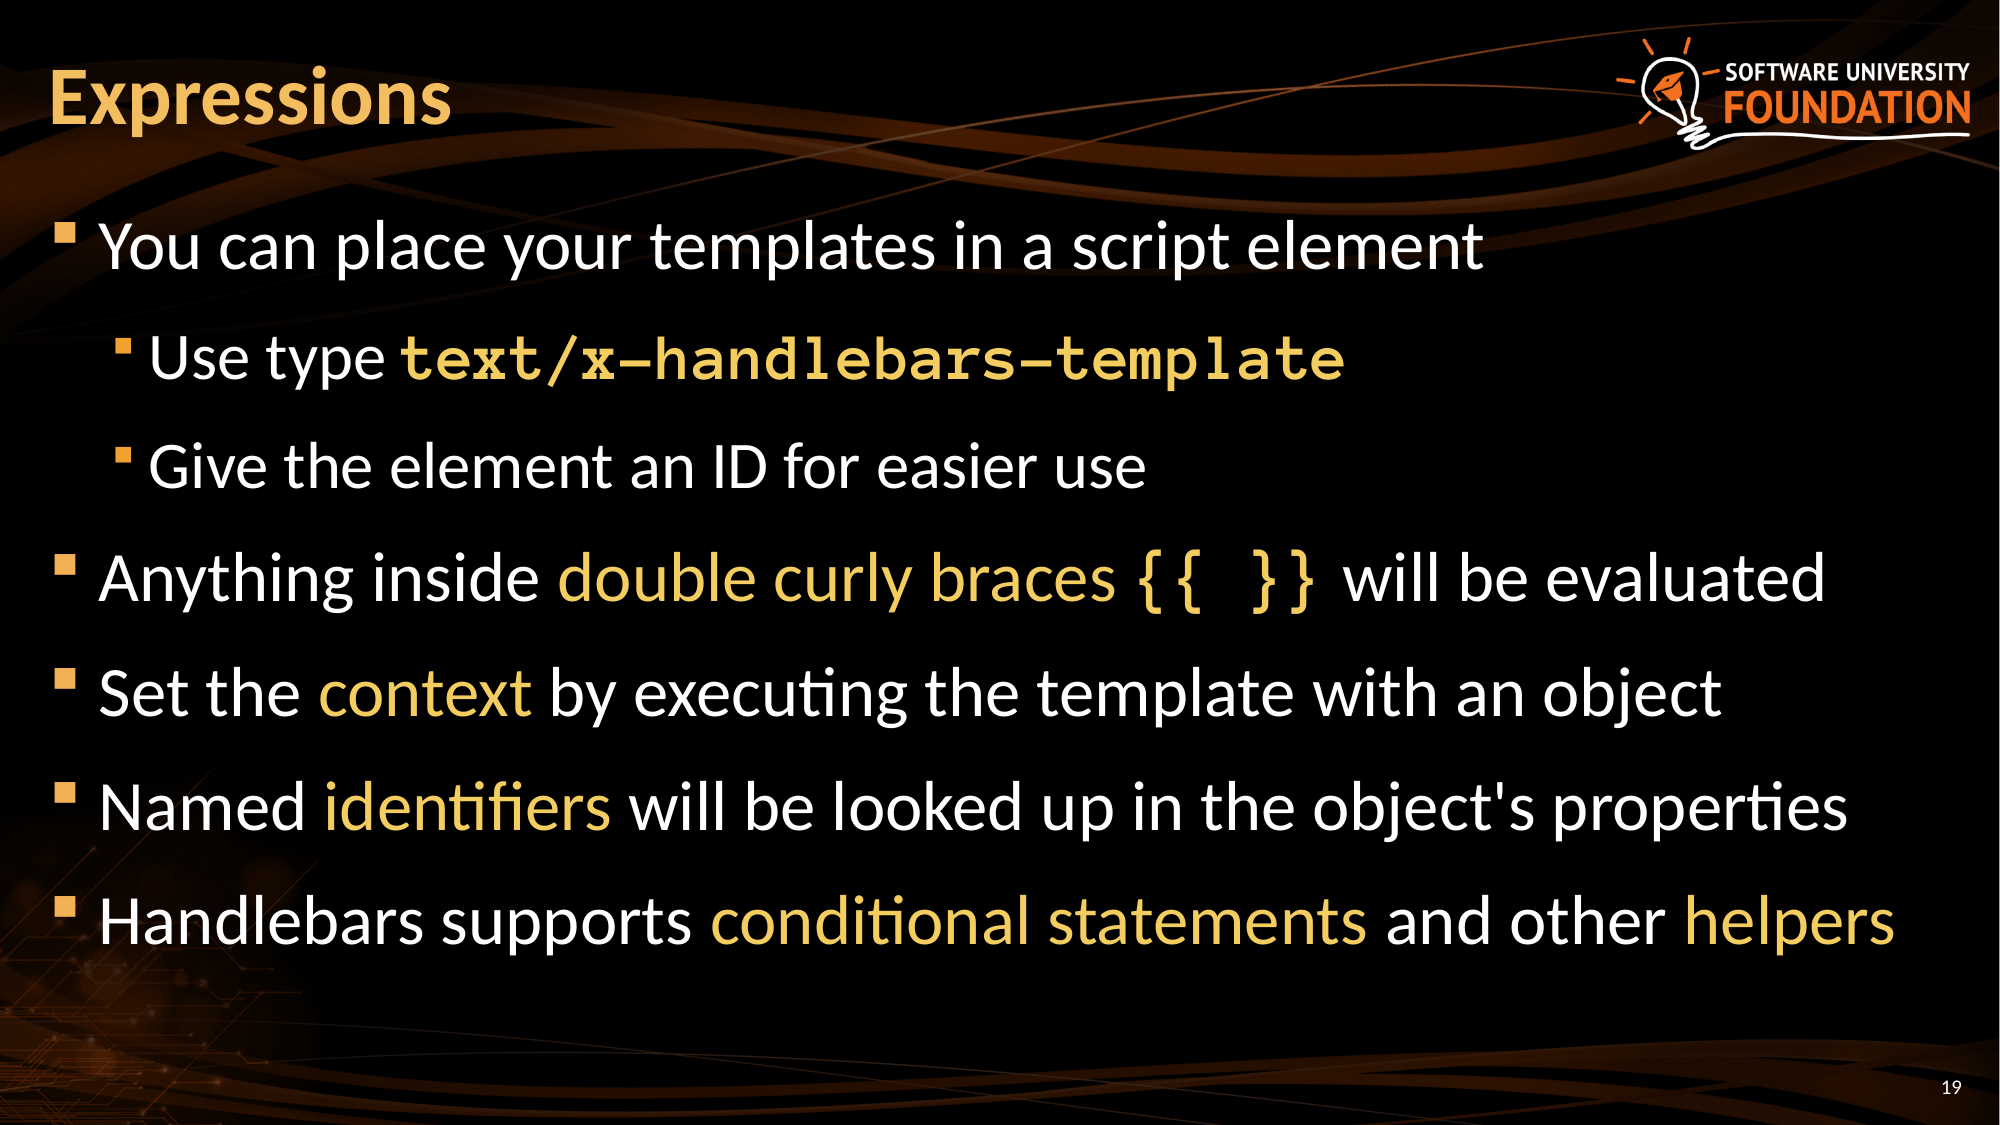

# Expressions
You can place your templates in a script element
Use type text/x-handlebars-template
Give the element an ID for easier use
Anything inside double curly braces {{ }} will be evaluated
Set the context by executing the template with an object
Named identifiers will be looked up in the object's properties
Handlebars supports conditional statements and other helpers

19